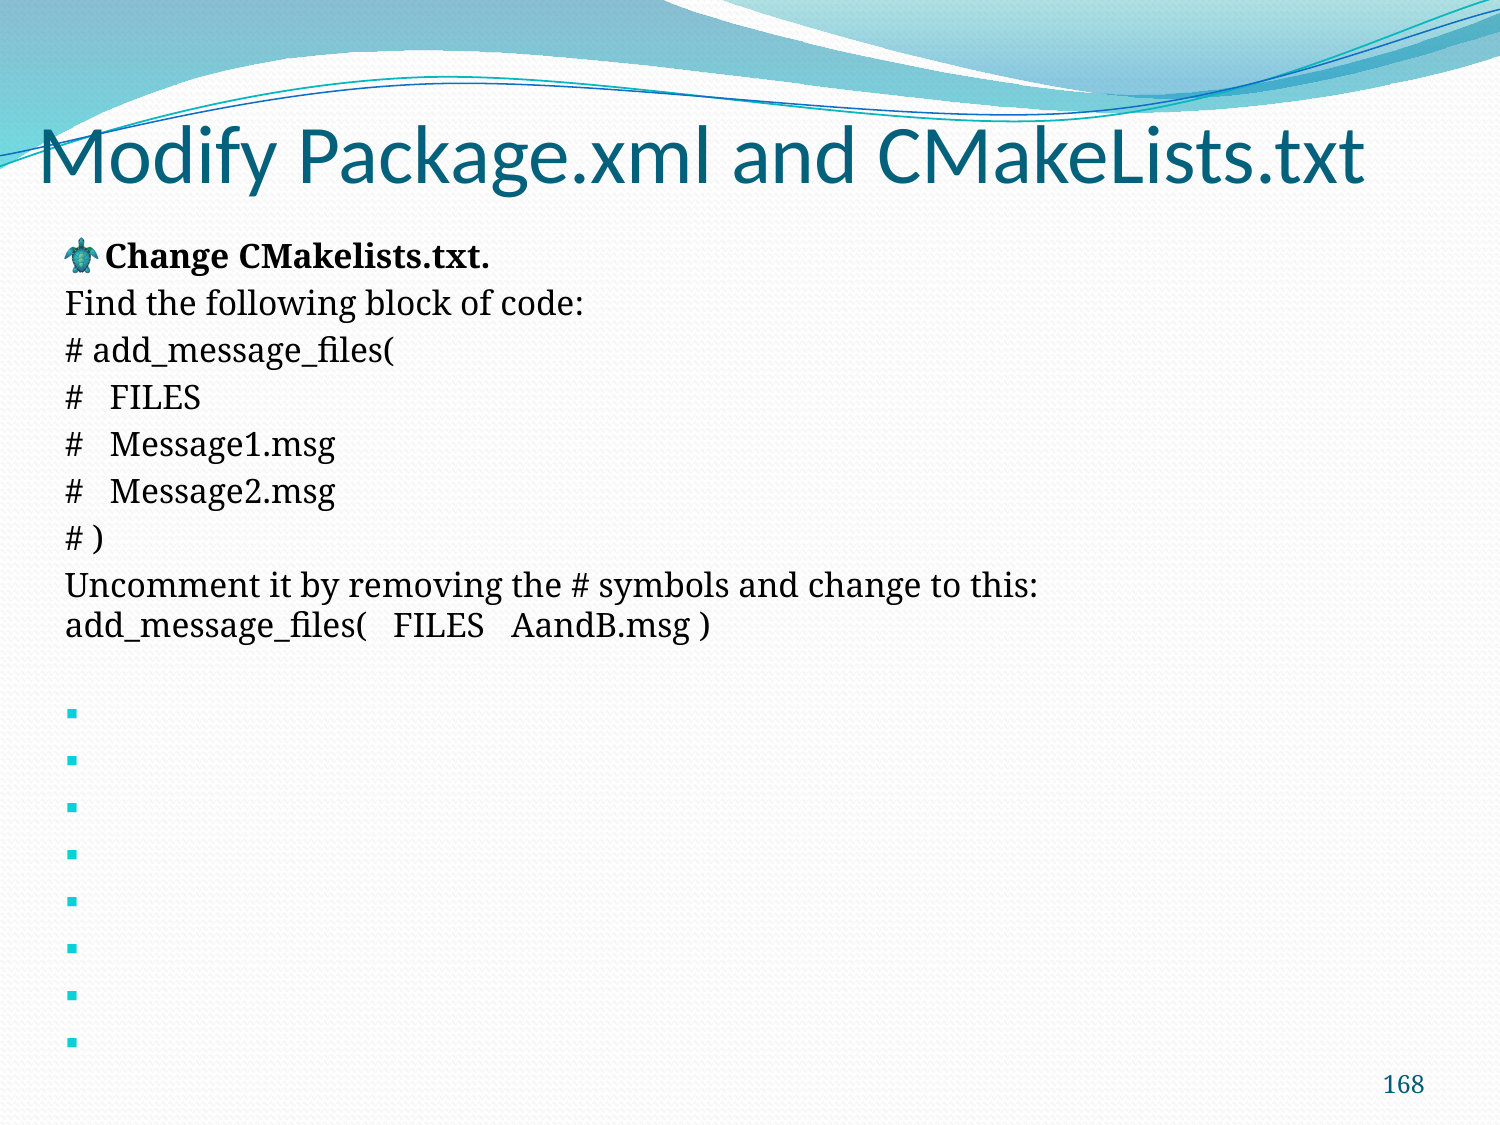

Modify Package.xml and CMakeLists.txt
Change CMakelists.txt.
Find the following block of code:
# add_message_files(
#   FILES
#   Message1.msg
#   Message2.msg
# )
Uncomment it by removing the # symbols and change to this: add_message_files(   FILES   AandB.msg )

168